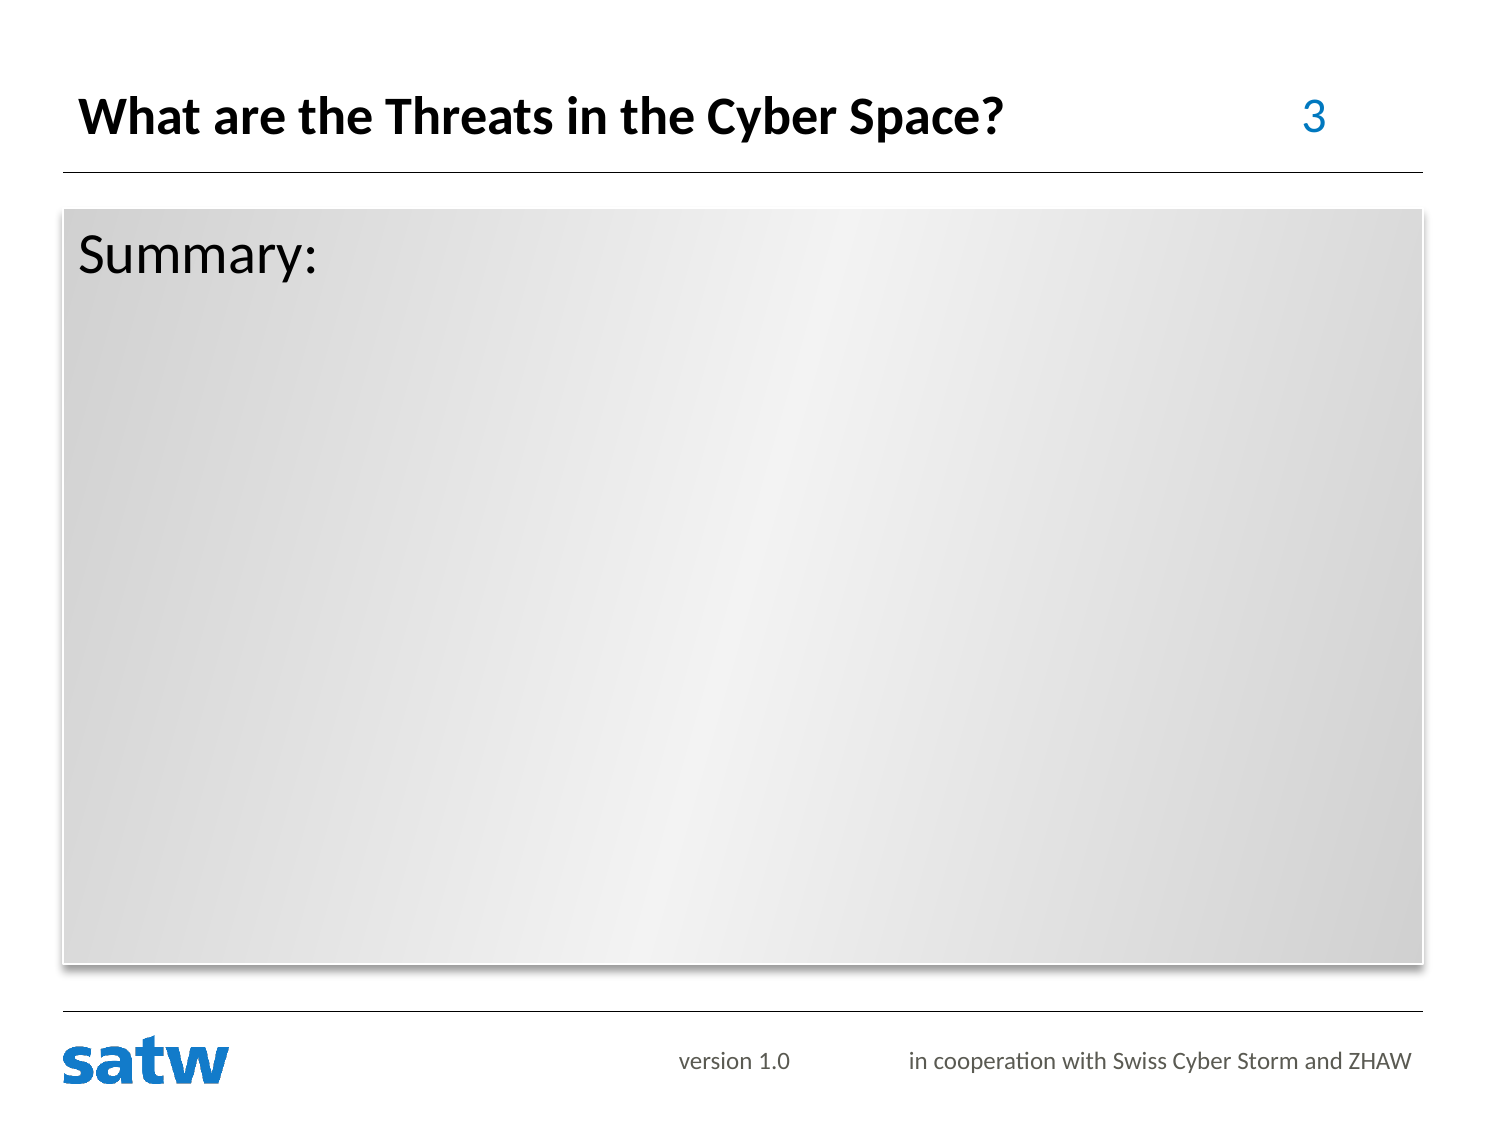

# What are the Threats in the Cyber Space?
3
Summary:
version 1.0
in cooperation with Swiss Cyber Storm and ZHAW